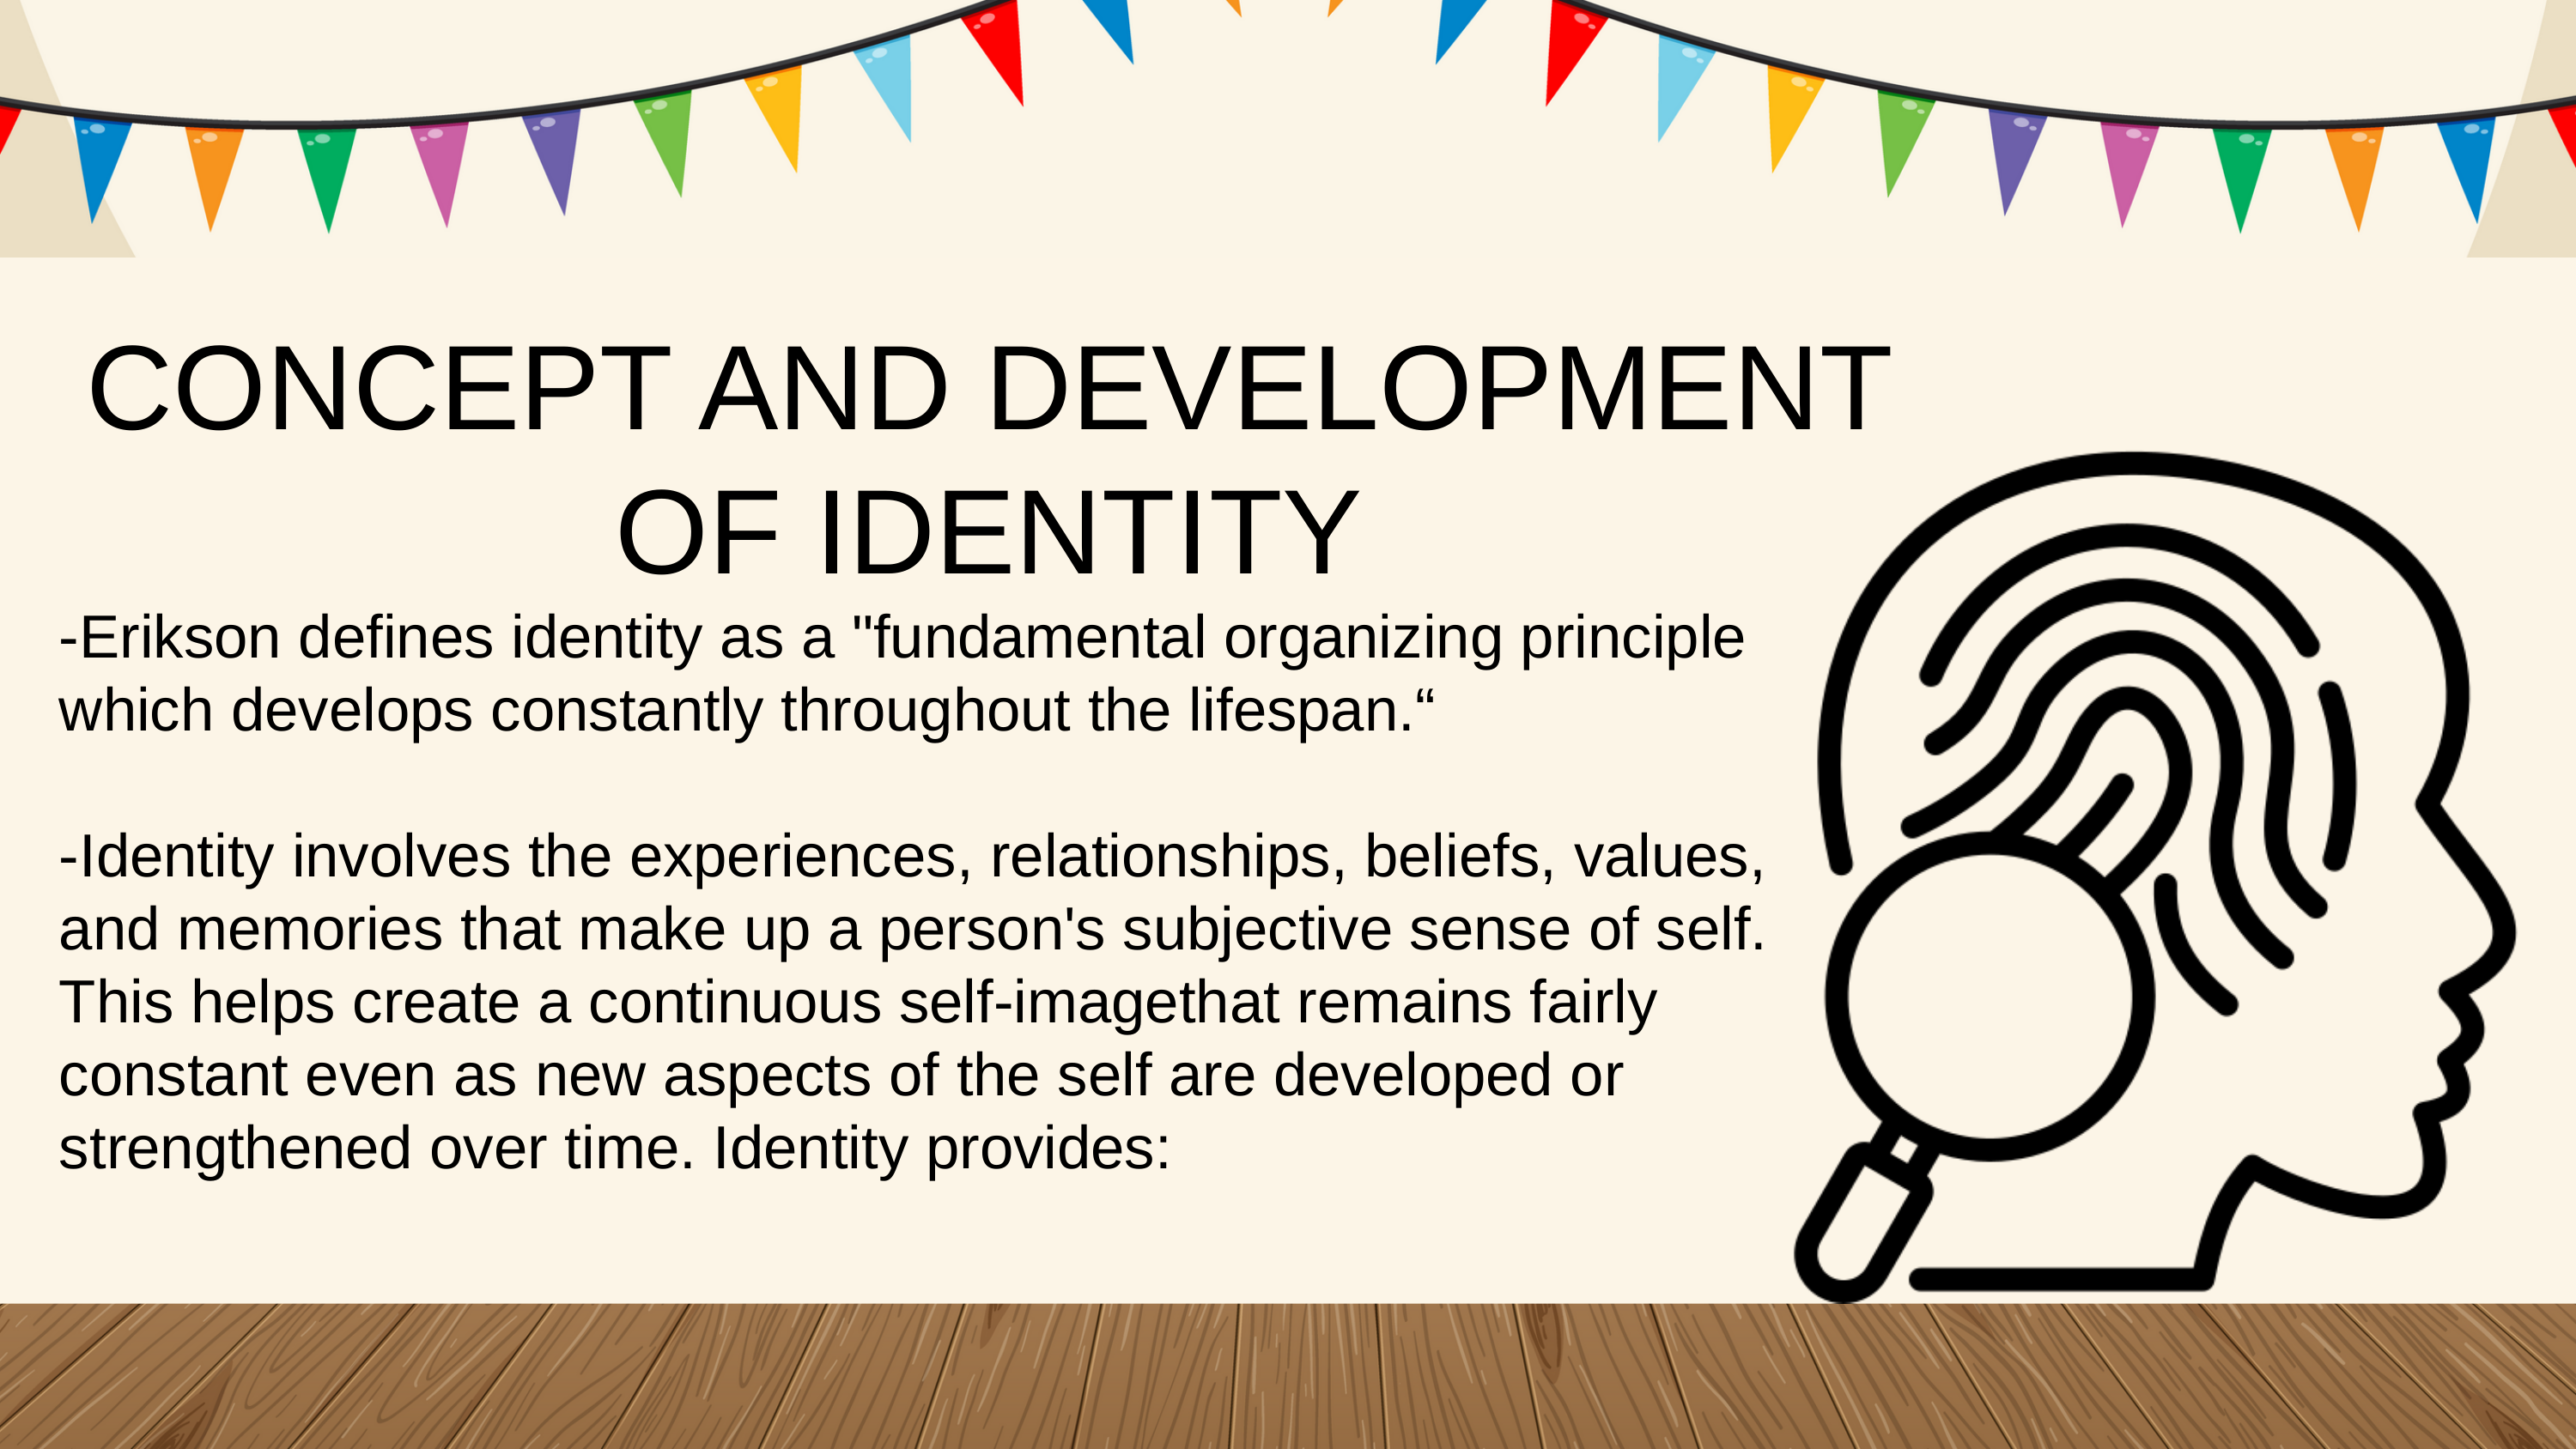

CONCEPT AND DEVELOPMENT OF IDENTITY

-Erikson defines identity as a "fundamental organizing principle which develops constantly throughout the lifespan.“

-Identity involves the experiences, relationships, beliefs, values, and memories that make up a person's subjective sense of self. This helps create a continuous self-imagethat remains fairly constant even as new aspects of the self are developed or strengthened over time. Identity provides: